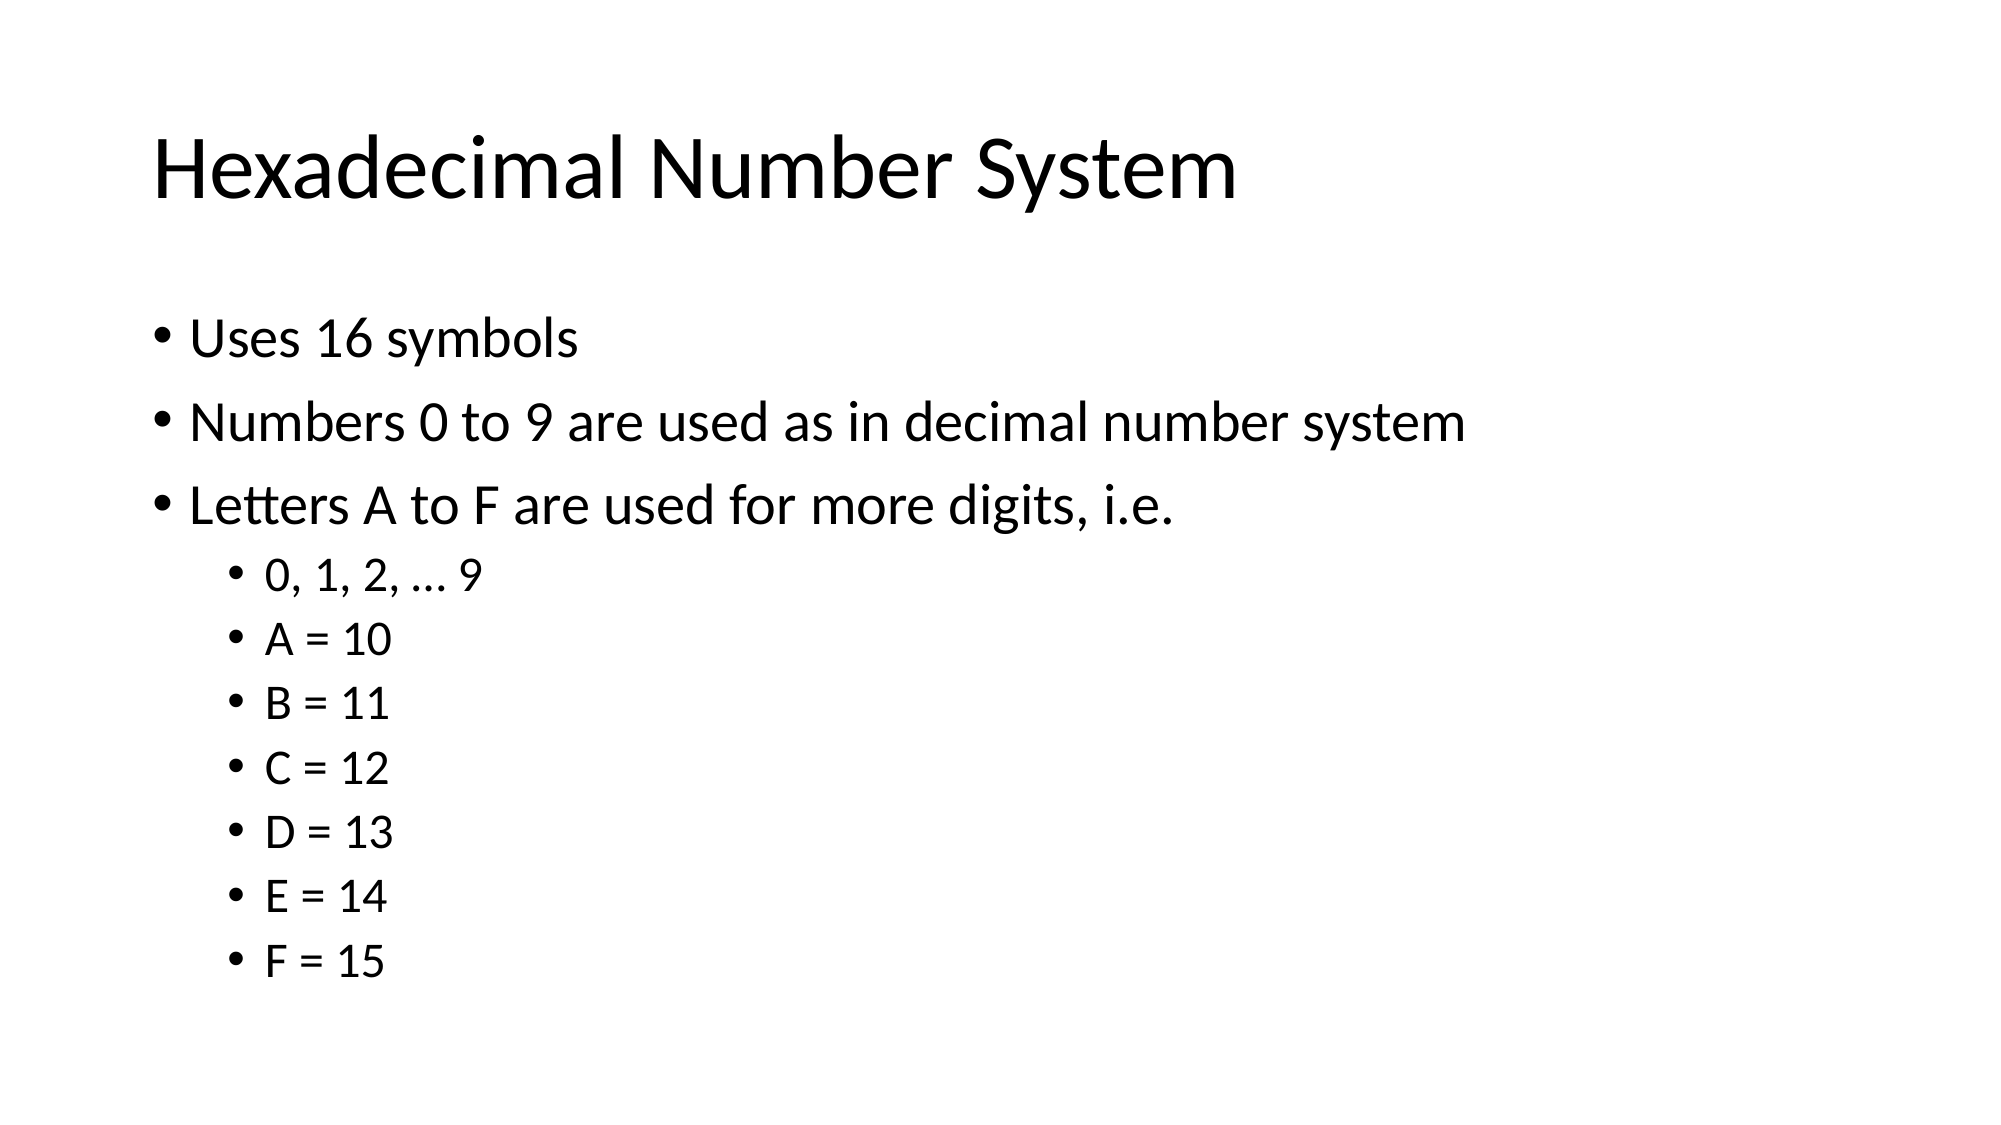

# Hexadecimal Number System
Uses 16 symbols
Numbers 0 to 9 are used as in decimal number system
Letters A to F are used for more digits, i.e.
0, 1, 2, … 9
A = 10
B = 11
C = 12
D = 13
E = 14
F = 15